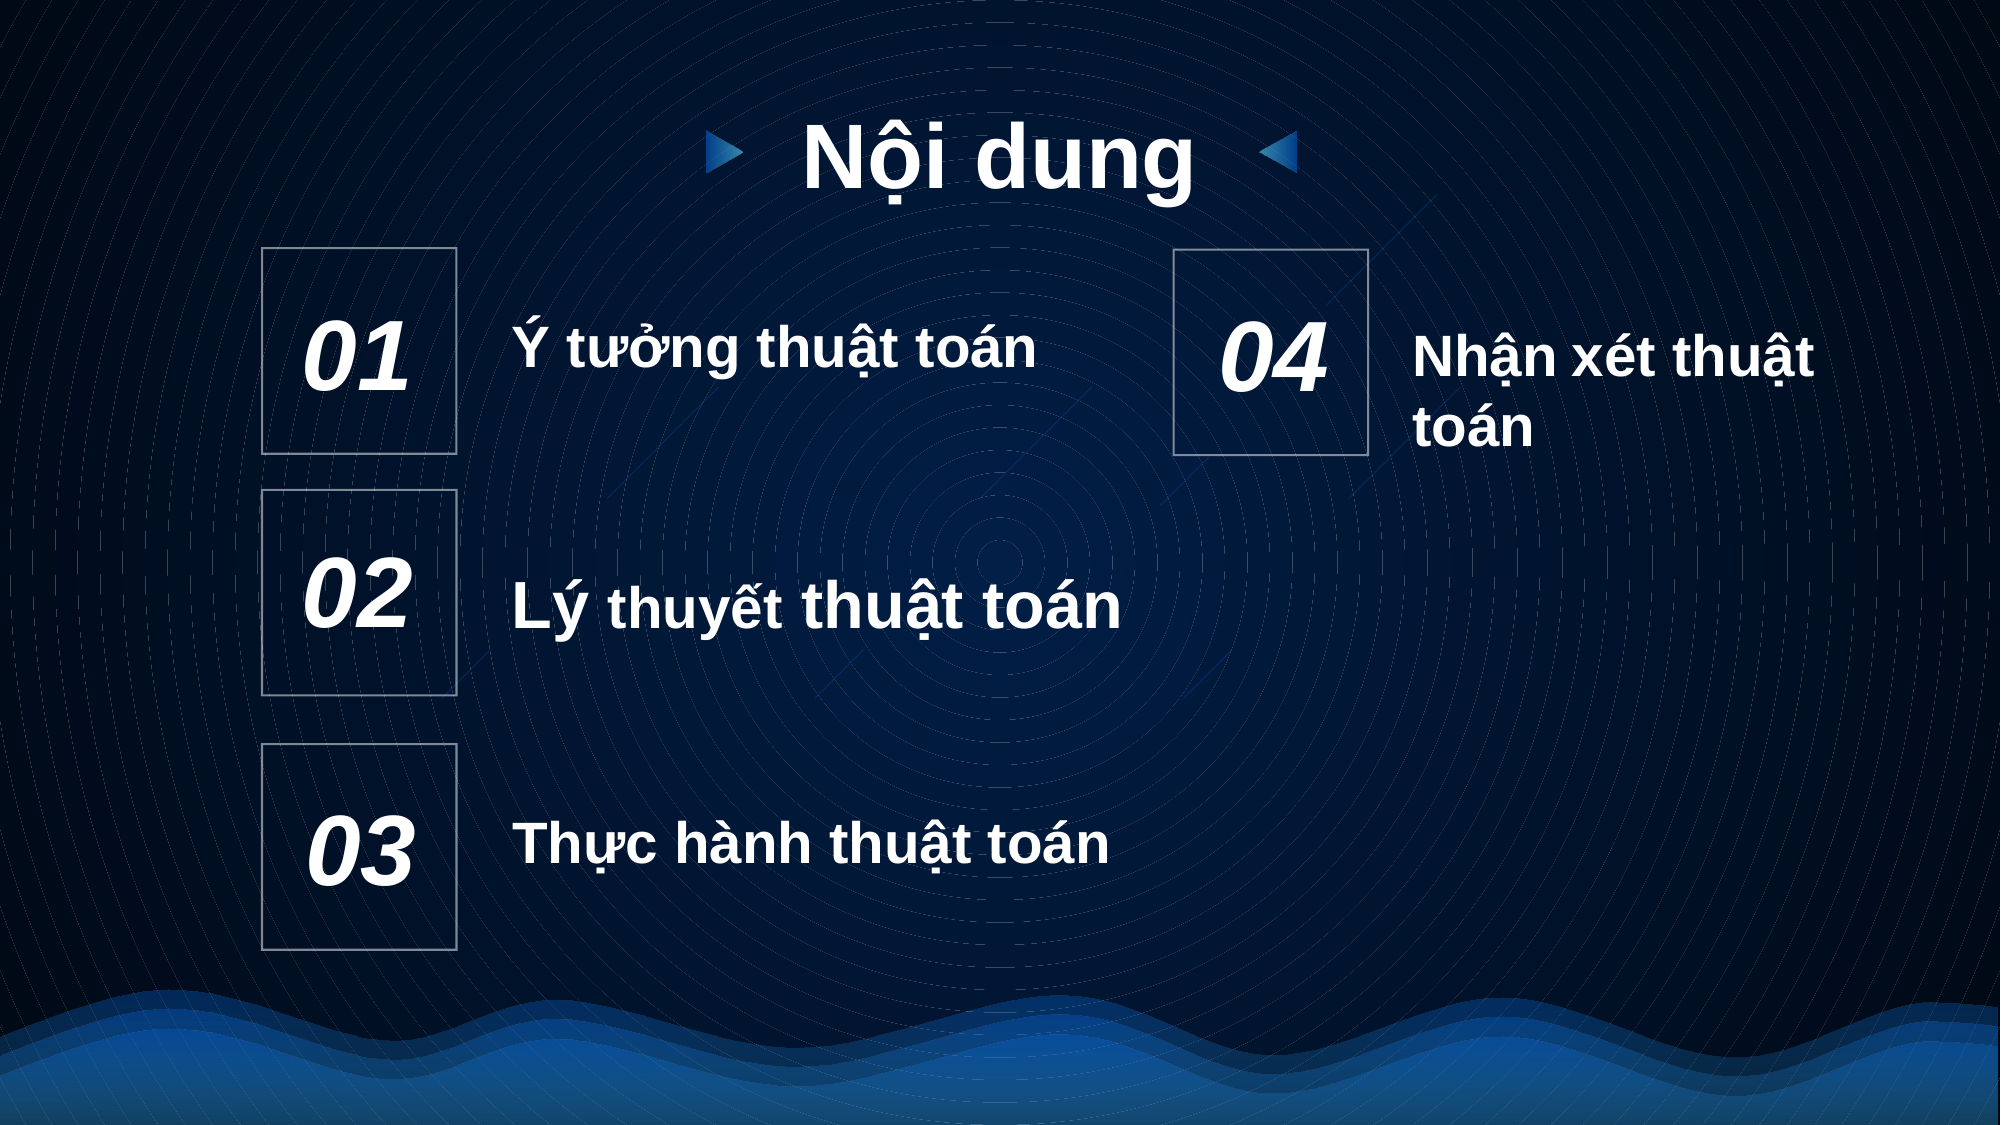

Nội dung

04
Nhận xét thuật toán

01

Ý tưởng thuật toán

03

02
Thực hành thuật toán
Lý thuyết thuật toán